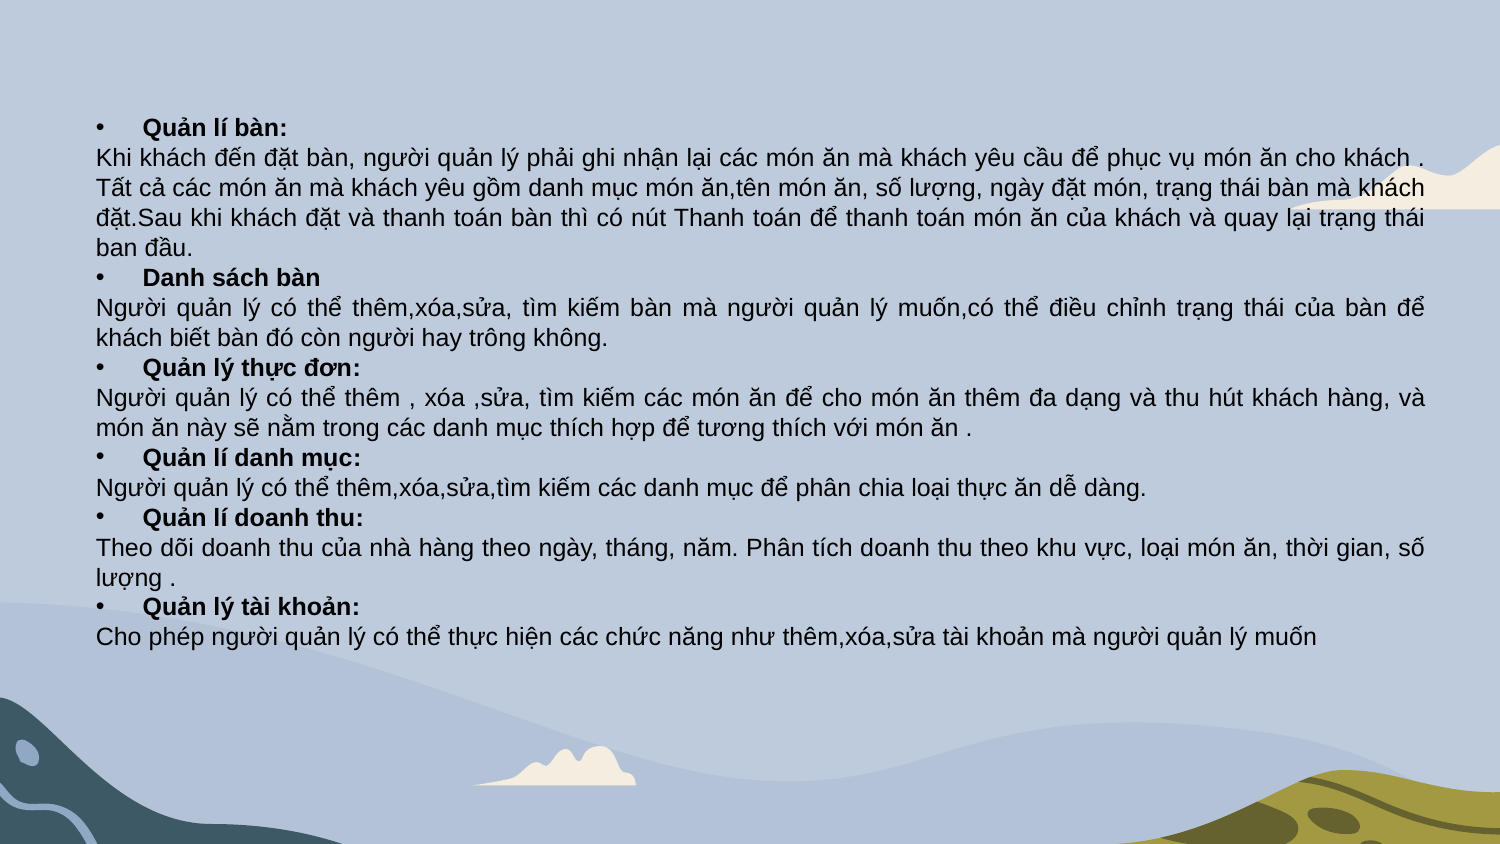

Quản lí bàn:
Khi khách đến đặt bàn, người quản lý phải ghi nhận lại các món ăn mà khách yêu cầu để phục vụ món ăn cho khách . Tất cả các món ăn mà khách yêu gồm danh mục món ăn,tên món ăn, số lượng, ngày đặt món, trạng thái bàn mà khách đặt.Sau khi khách đặt và thanh toán bàn thì có nút Thanh toán để thanh toán món ăn của khách và quay lại trạng thái ban đầu.
Danh sách bàn
Người quản lý có thể thêm,xóa,sửa, tìm kiếm bàn mà người quản lý muốn,có thể điều chỉnh trạng thái của bàn để khách biết bàn đó còn người hay trông không.
Quản lý thực đơn:
Người quản lý có thể thêm , xóa ,sửa, tìm kiếm các món ăn để cho món ăn thêm đa dạng và thu hút khách hàng, và món ăn này sẽ nằm trong các danh mục thích hợp để tương thích với món ăn .
Quản lí danh mục:
Người quản lý có thể thêm,xóa,sửa,tìm kiếm các danh mục để phân chia loại thực ăn dễ dàng.
Quản lí doanh thu:
Theo dõi doanh thu của nhà hàng theo ngày, tháng, năm. Phân tích doanh thu theo khu vực, loại món ăn, thời gian, số lượng .
Quản lý tài khoản:
Cho phép người quản lý có thể thực hiện các chức năng như thêm,xóa,sửa tài khoản mà người quản lý muốn